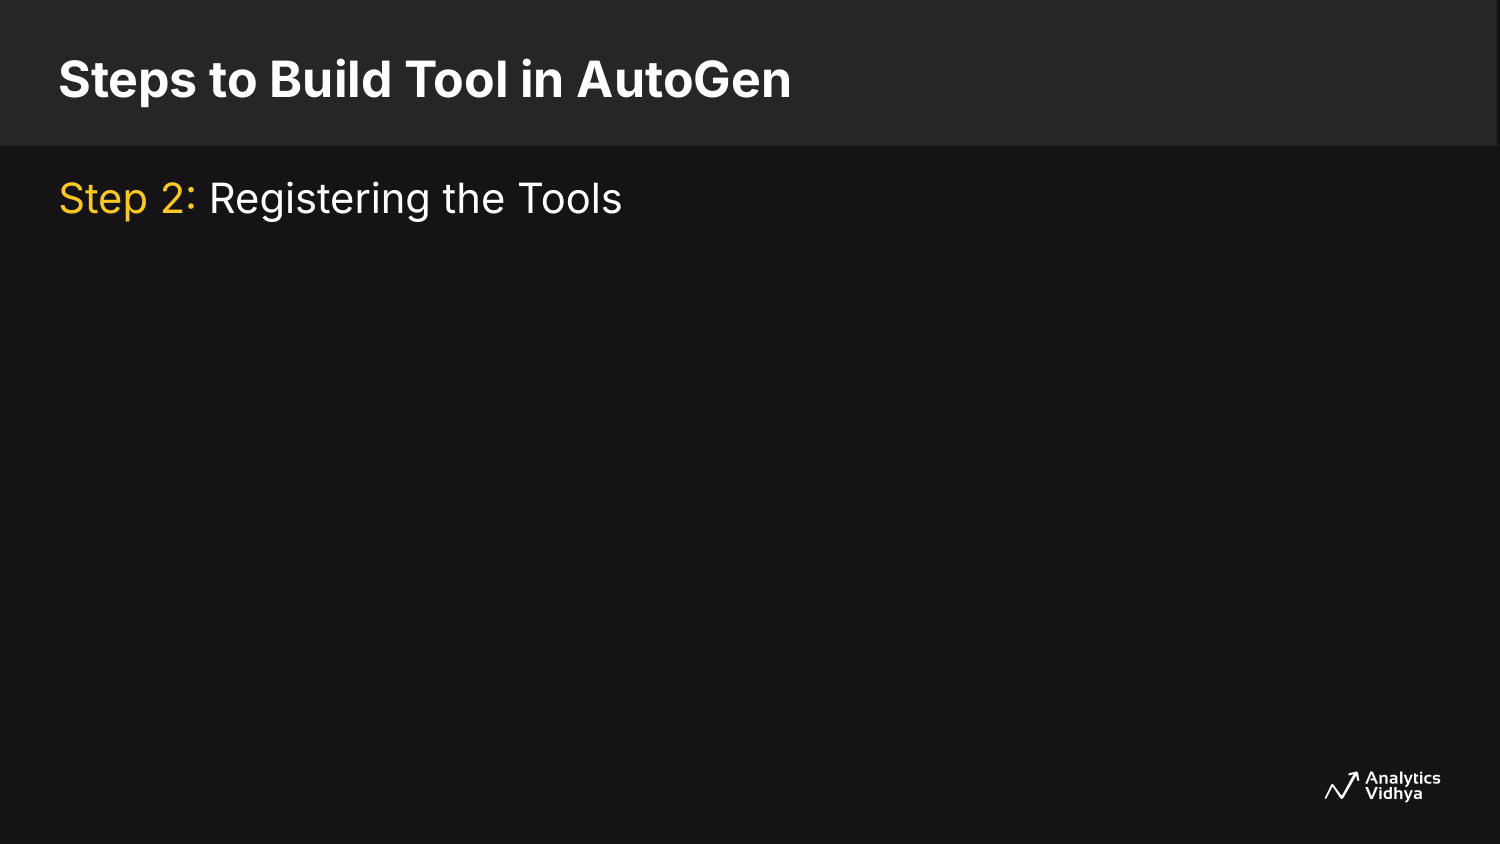

Steps to Build Tool in AutoGen
Step 2: Registering the Tools